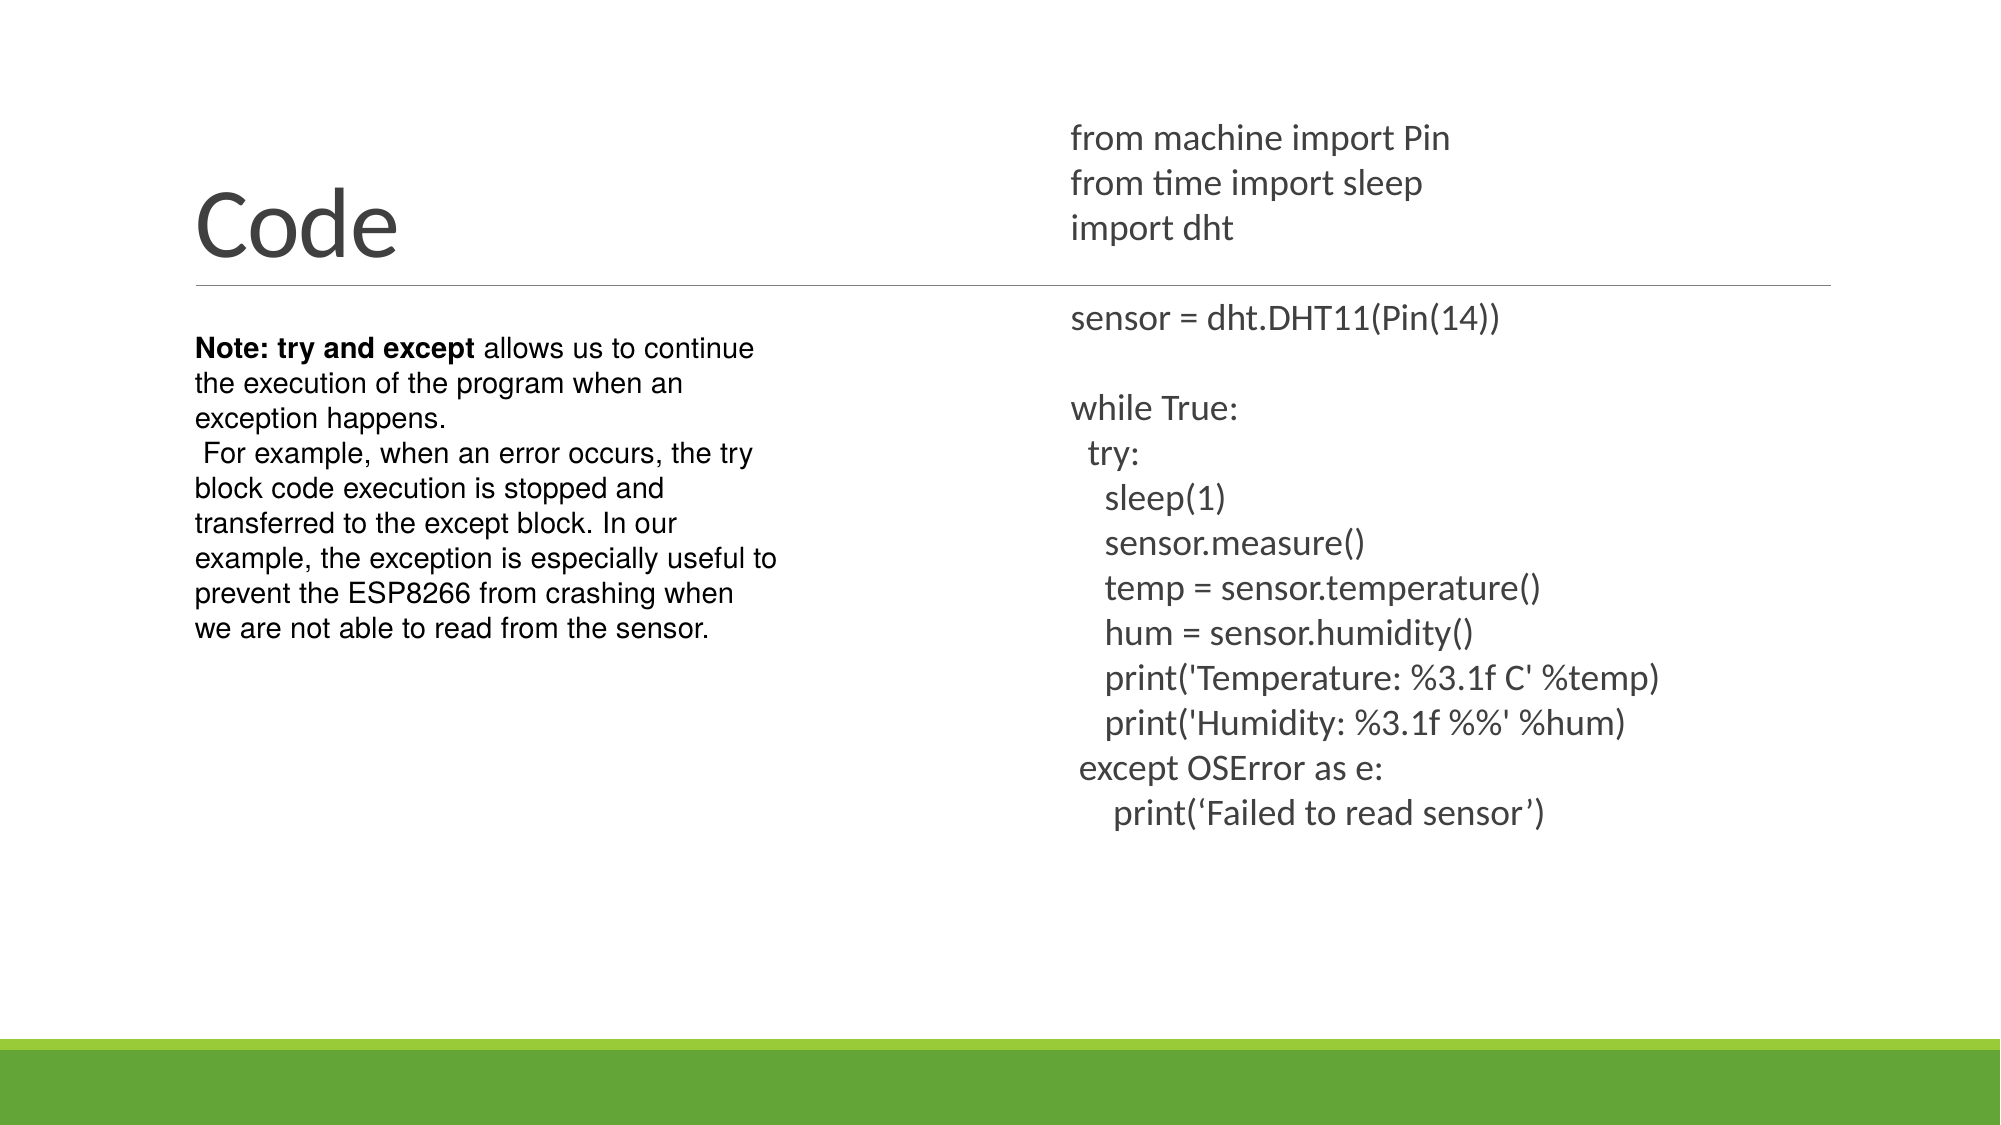

# Code
from machine import Pin
from time import sleep
import dht

sensor = dht.DHT11(Pin(14))

while True:
  try:
    sleep(1)
    sensor.measure()
    temp = sensor.temperature()
    hum = sensor.humidity()
    print('Temperature: %3.1f C' %temp)
    print('Humidity: %3.1f %%' %hum)
 except OSError as e:
     print(‘Failed to read sensor’)

Note: try and except allows us to continue the execution of the program when an exception happens.
 For example, when an error occurs, the try block code execution is stopped and transferred to the except block. In our example, the exception is especially useful to prevent the ESP8266 from crashing when we are not able to read from the sensor.